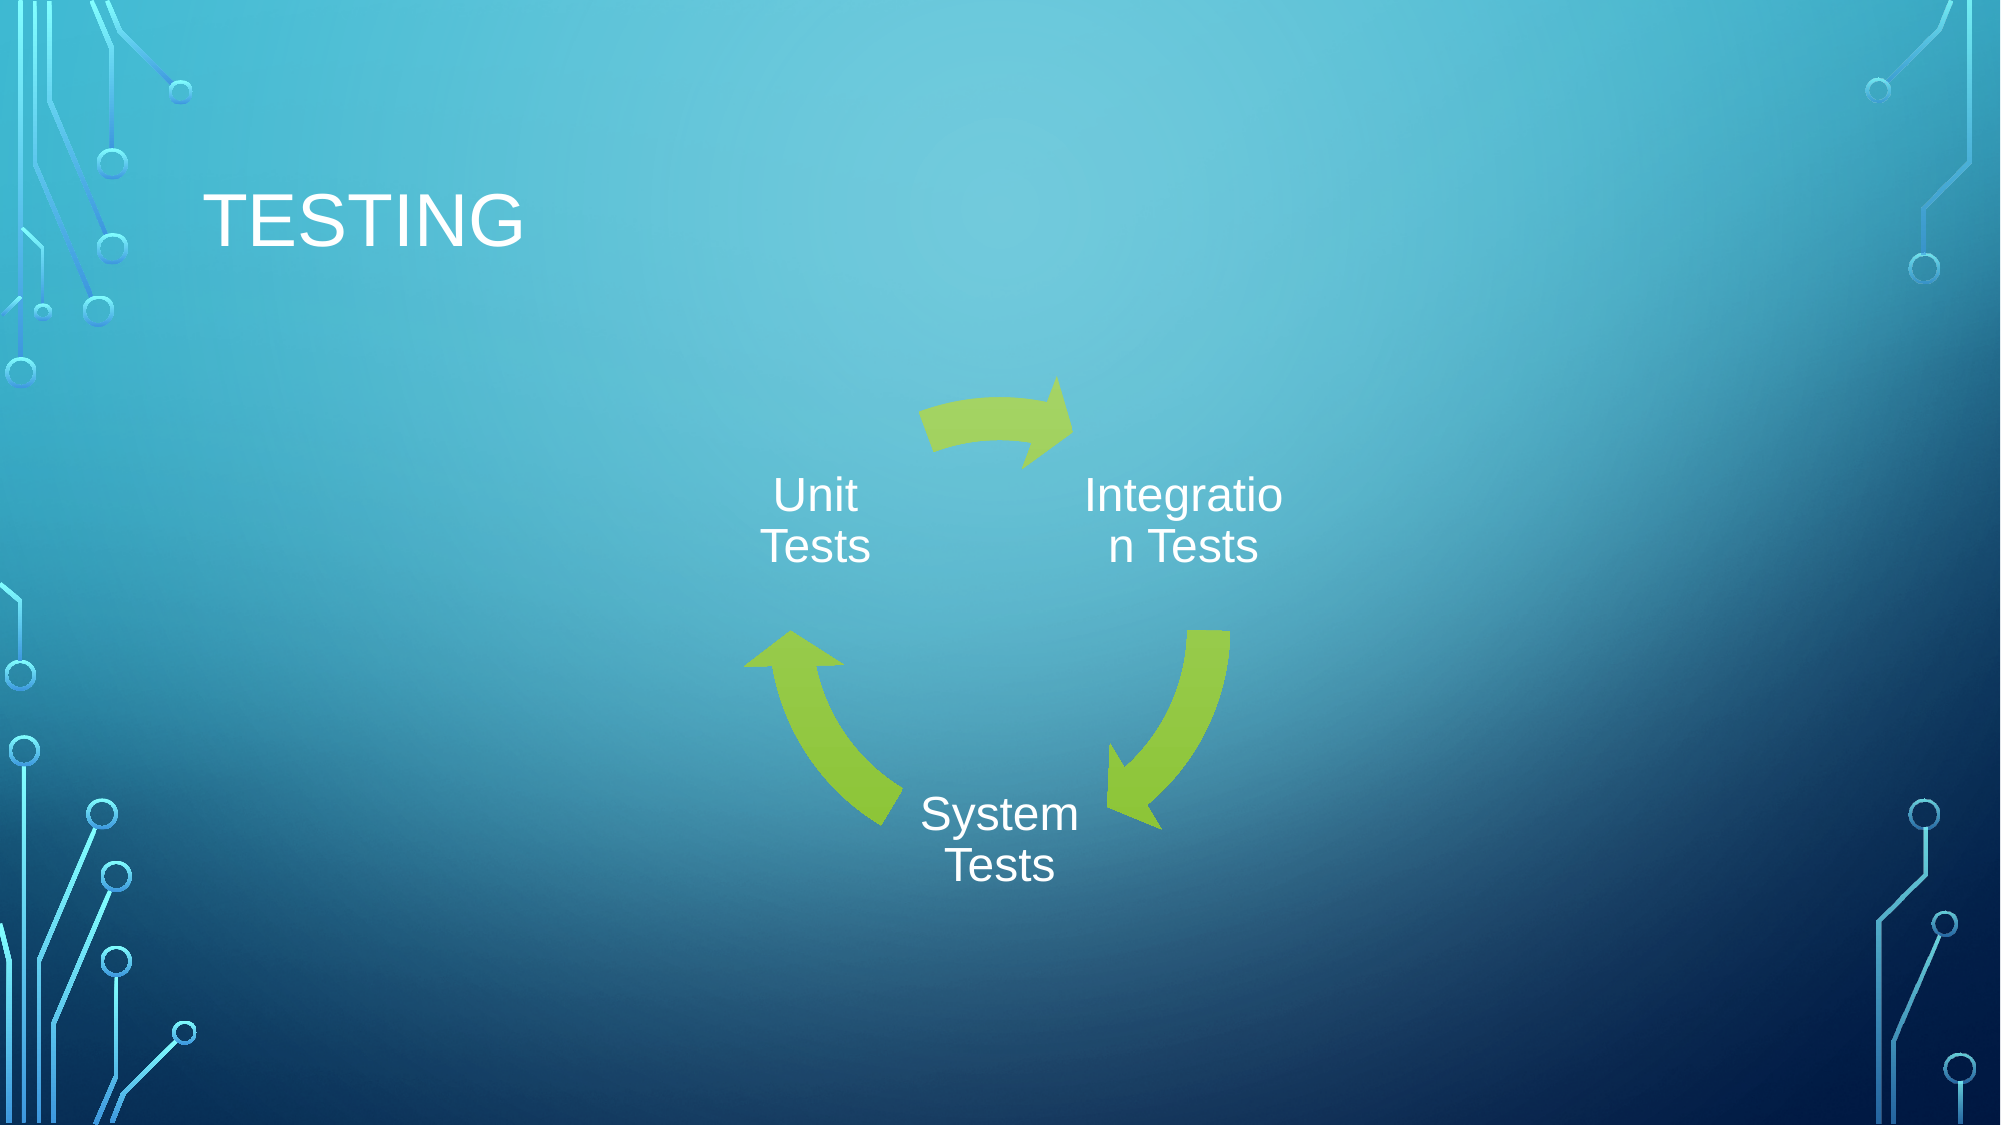

# Testing
Integration Tests
System Tests
Unit Tests